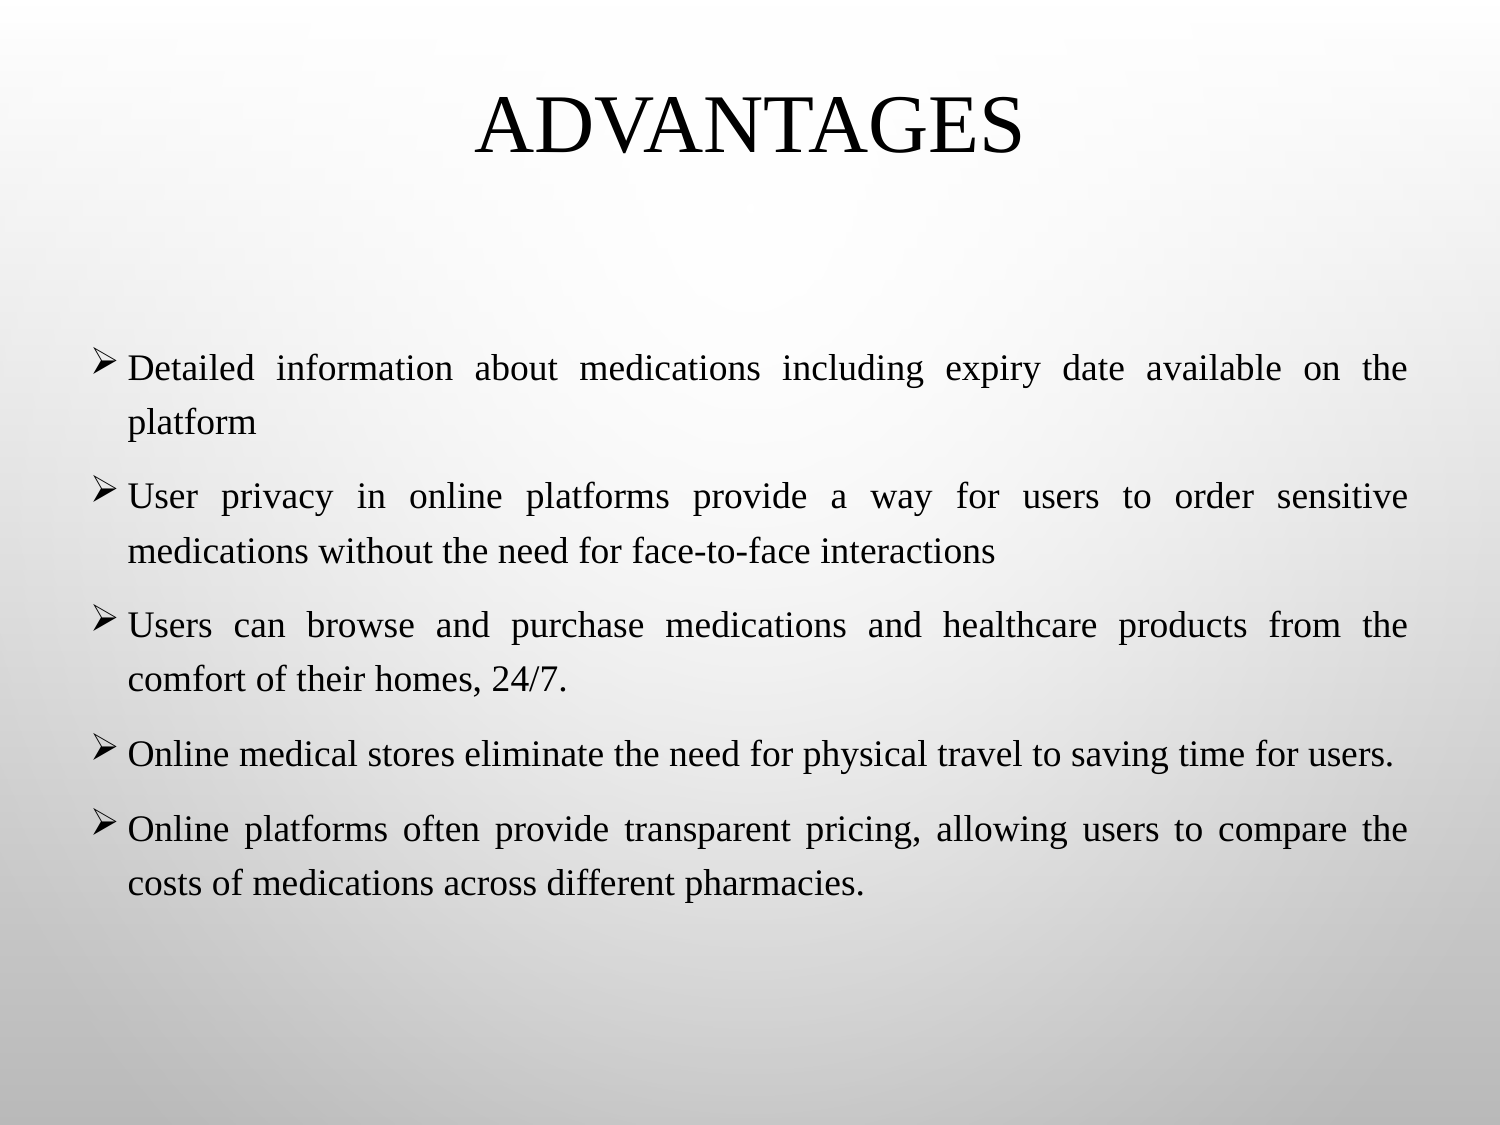

# ADVANTAGES

Detailed information about medications including expiry date available on the platform
User privacy in online platforms provide a way for users to order sensitive medications without the need for face-to-face interactions
Users can browse and purchase medications and healthcare products from the comfort of their homes, 24/7.
Online medical stores eliminate the need for physical travel to saving time for users.
Online platforms often provide transparent pricing, allowing users to compare the costs of medications across different pharmacies.